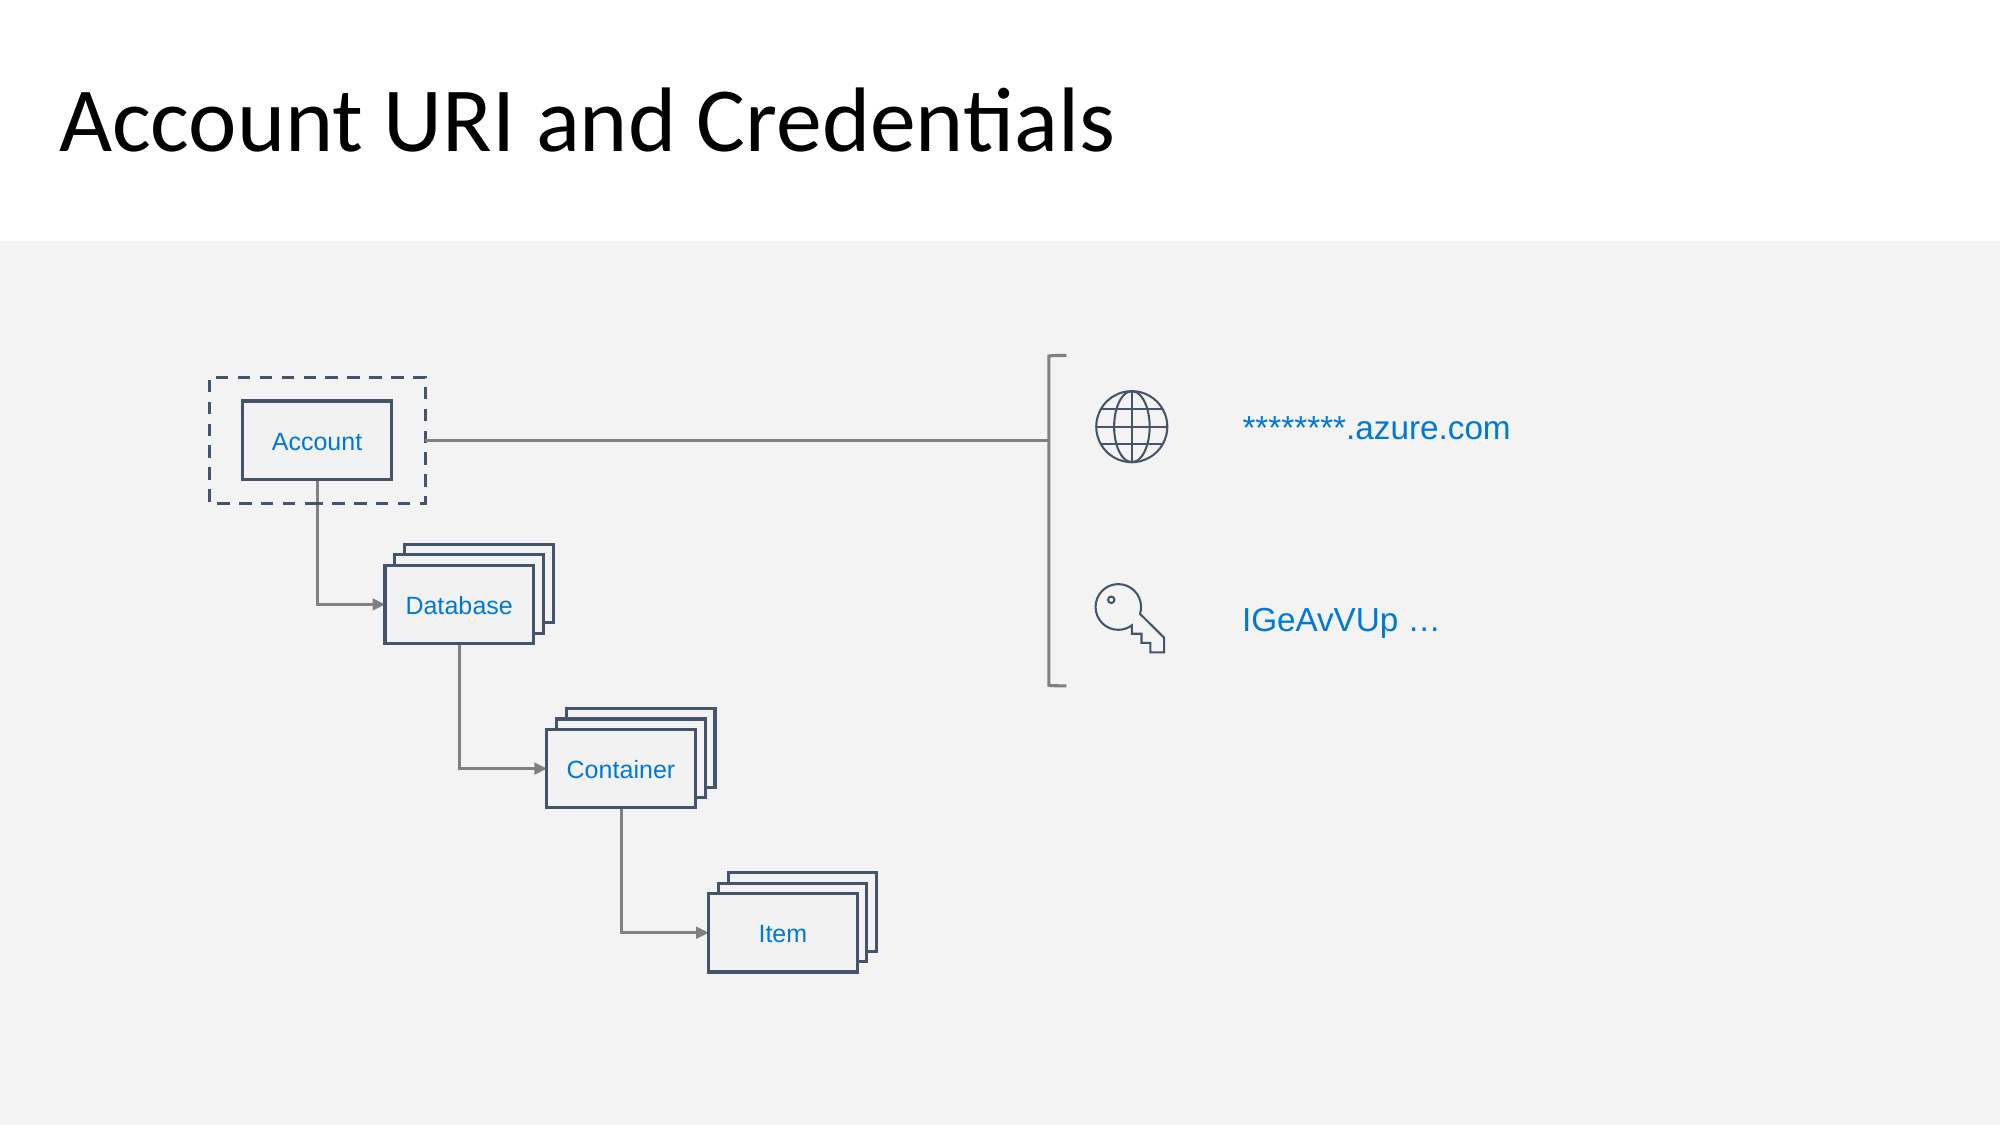

# Account URI and Credentials

********.azure.com
Account
Database
Database
Database

IGeAvVUp …
Database
Database
Container
Database
Database
Item